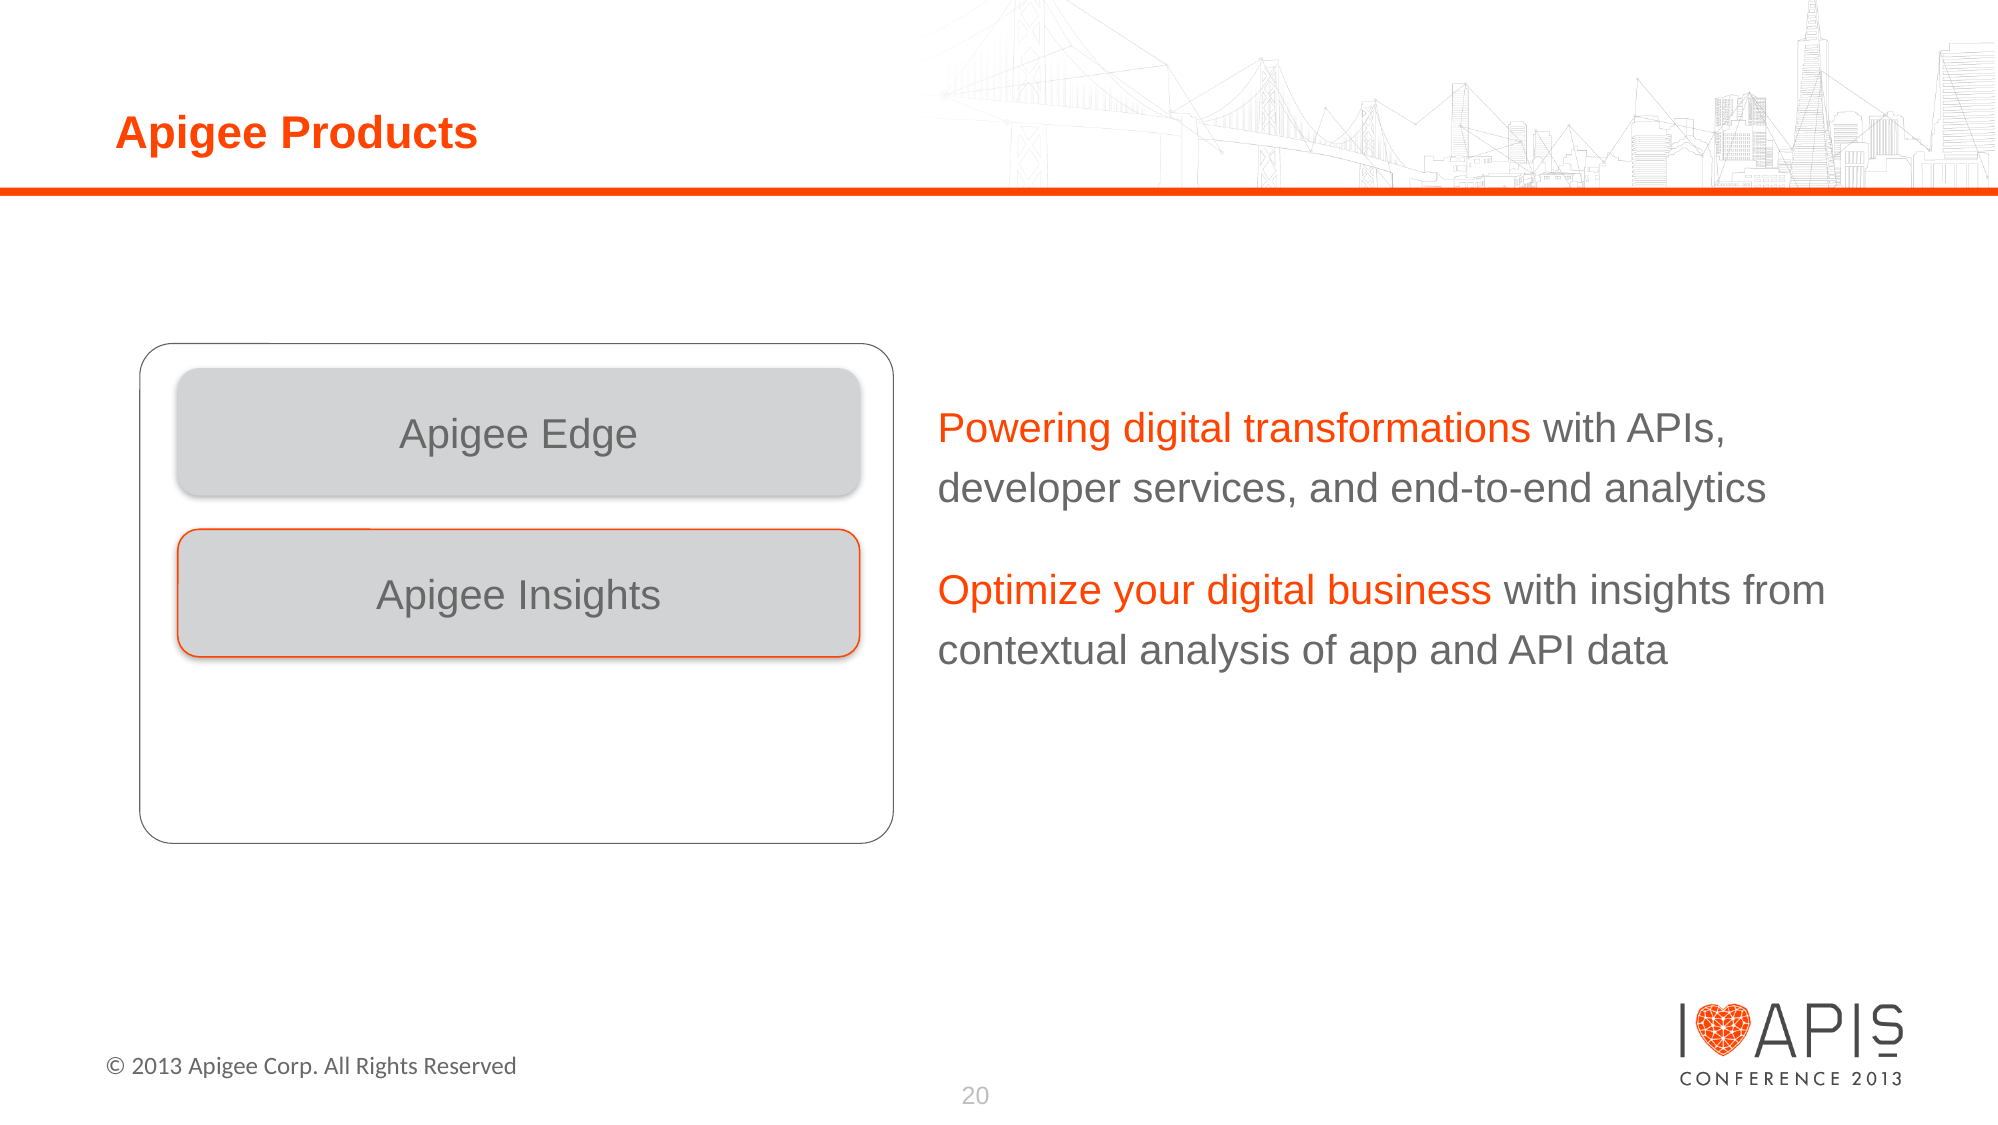

# Apigee Products

Apigee Edge
Powering digital transformations with APIs, developer services, and end-to-end analytics
Apigee Insights
Optimize your digital business with insights from contextual analysis of app and API data
20